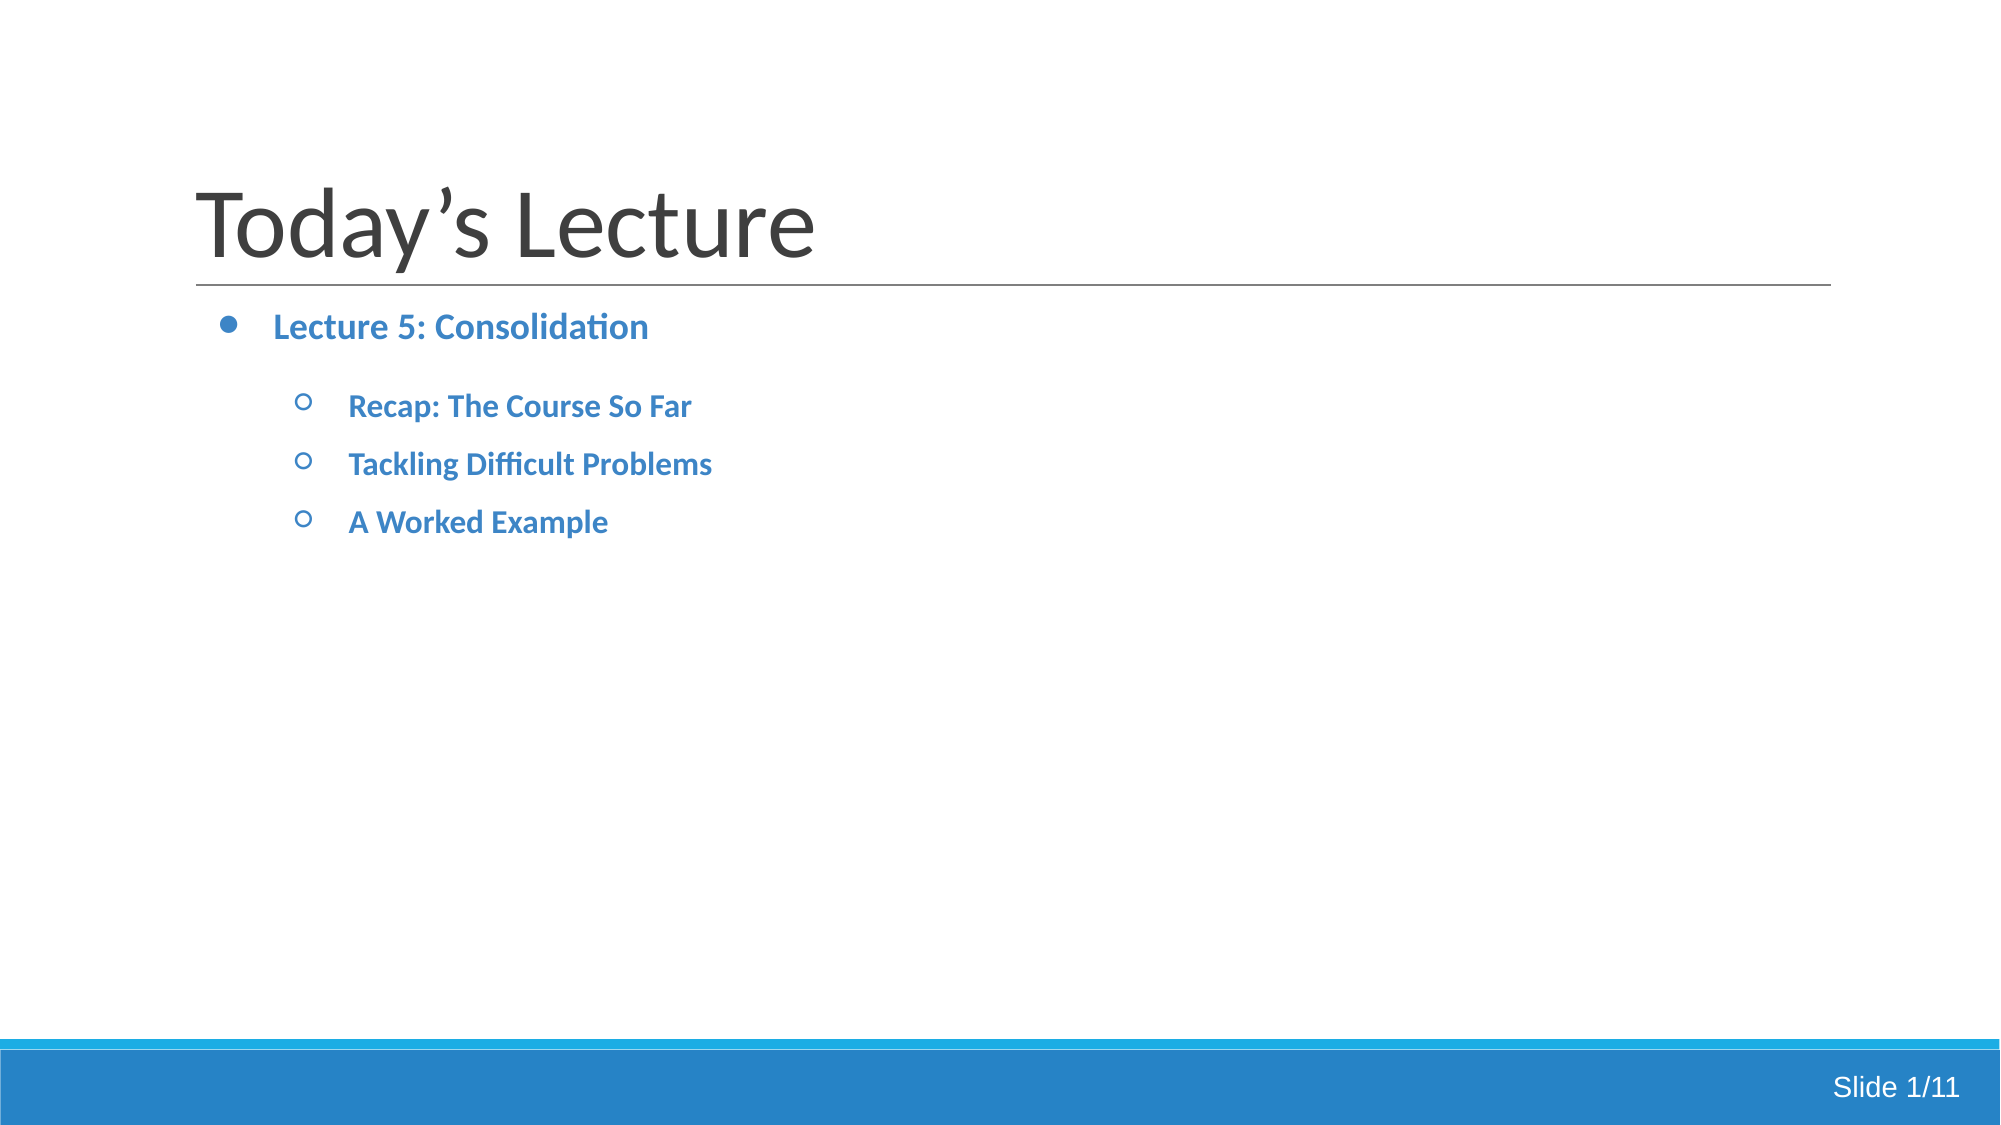

# Today’s Lecture
Lecture 5: Consolidation
Recap: The Course So Far
Tackling Difficult Problems
A Worked Example

Slide 1/11